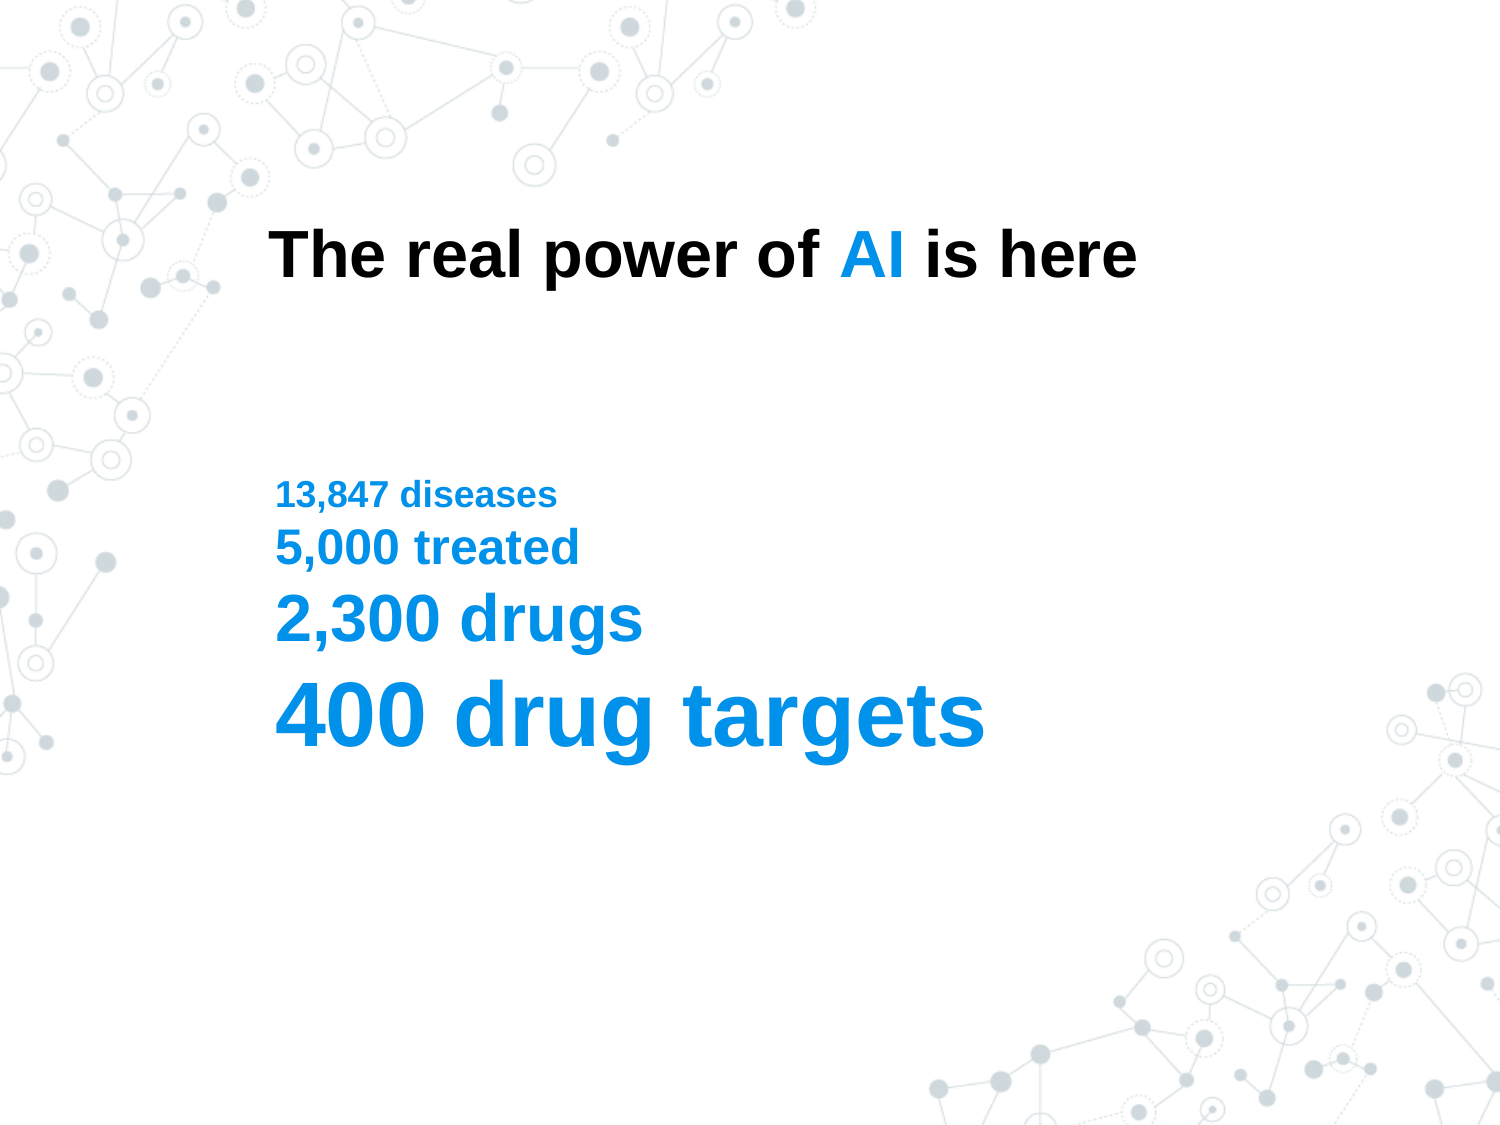

# The real power of AI is here
13,847 diseases
5,000 treated
2,300 drugs
400 drug targets